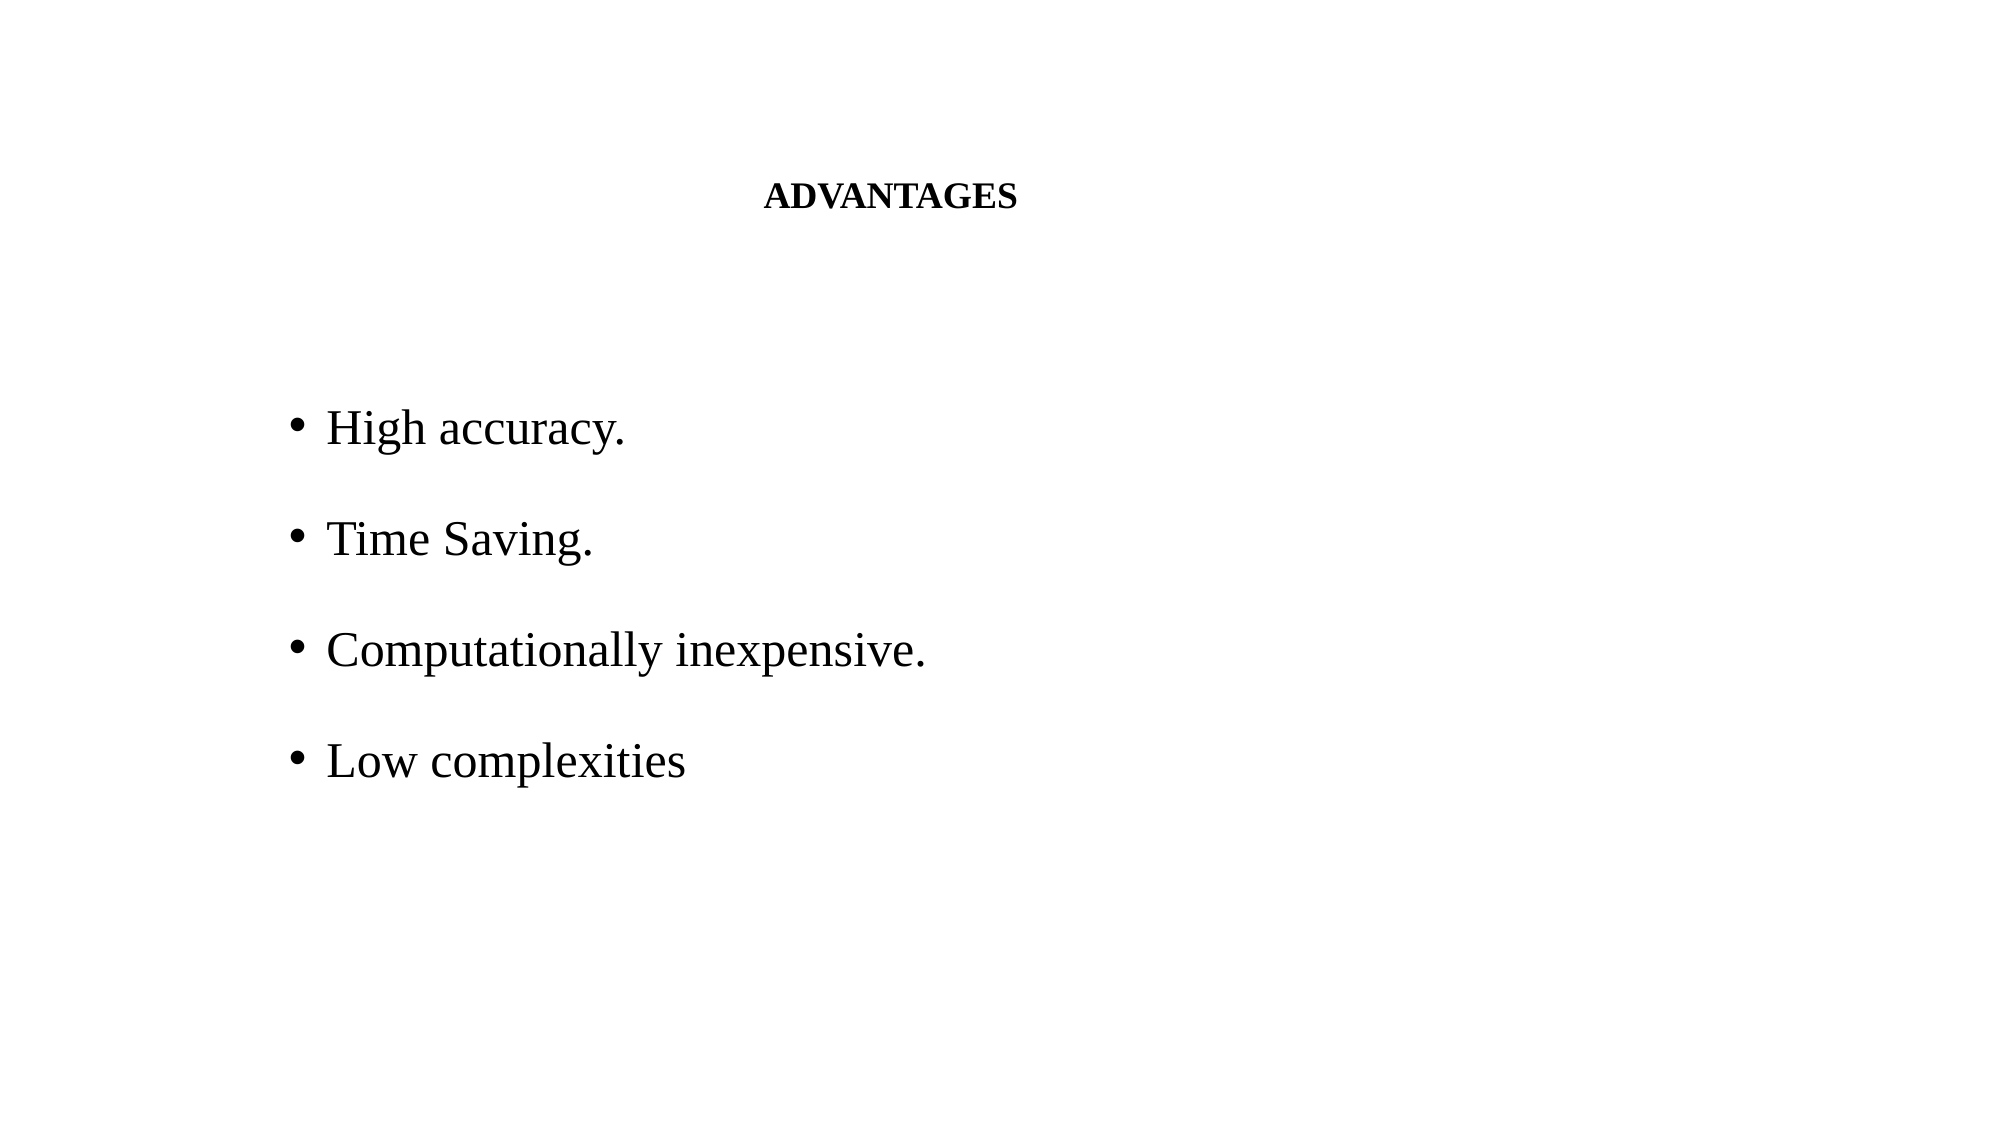

ADVANTAGES
High accuracy.
Time Saving.
Computationally inexpensive.
Low complexities